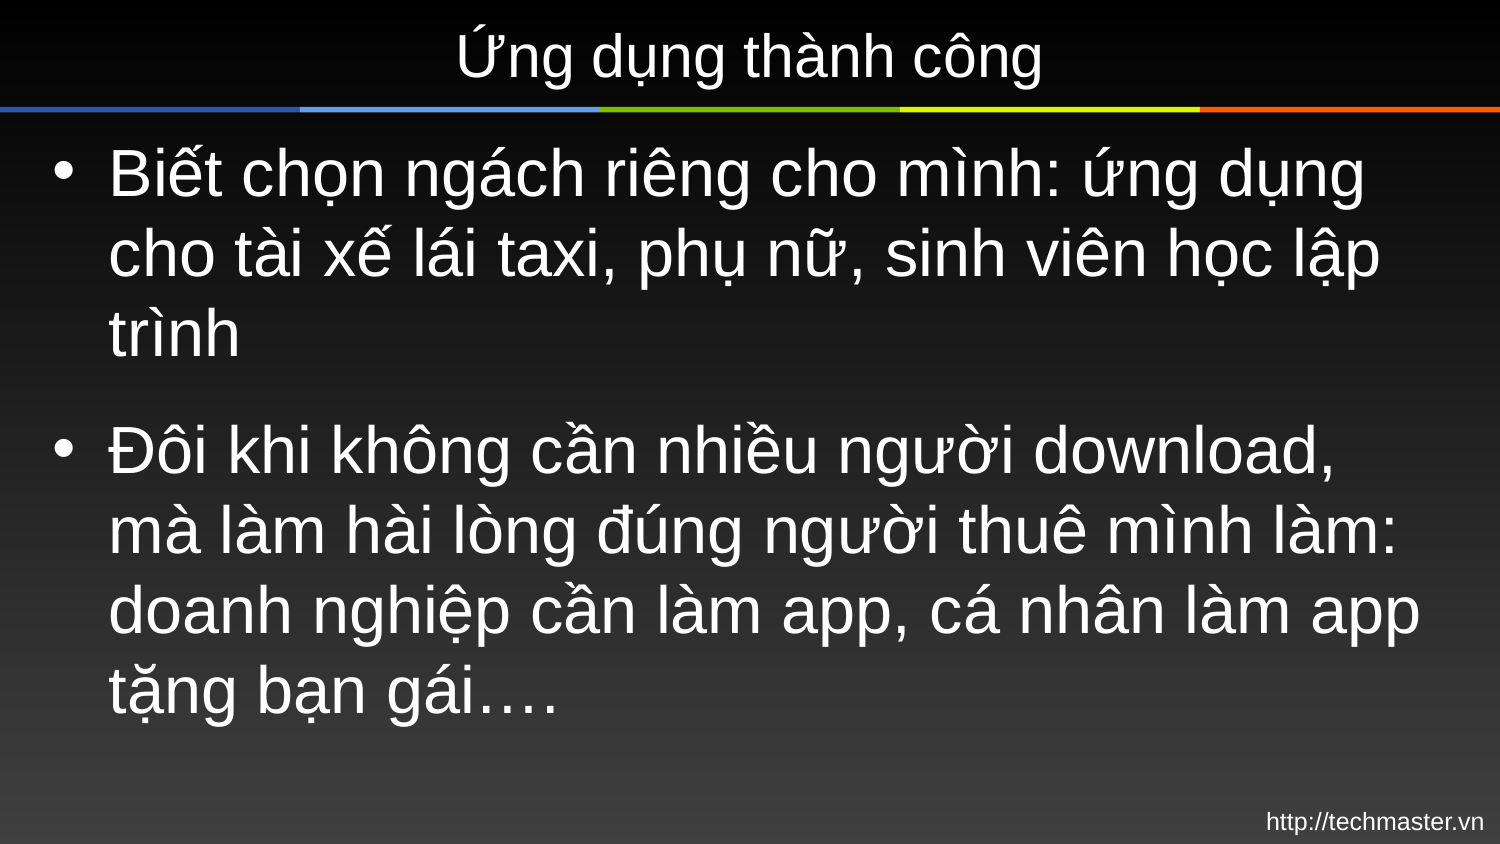

# Ứng dụng thành công
Biết chọn ngách riêng cho mình: ứng dụng cho tài xế lái taxi, phụ nữ, sinh viên học lập trình
Đôi khi không cần nhiều người download, mà làm hài lòng đúng người thuê mình làm: doanh nghiệp cần làm app, cá nhân làm app tặng bạn gái….